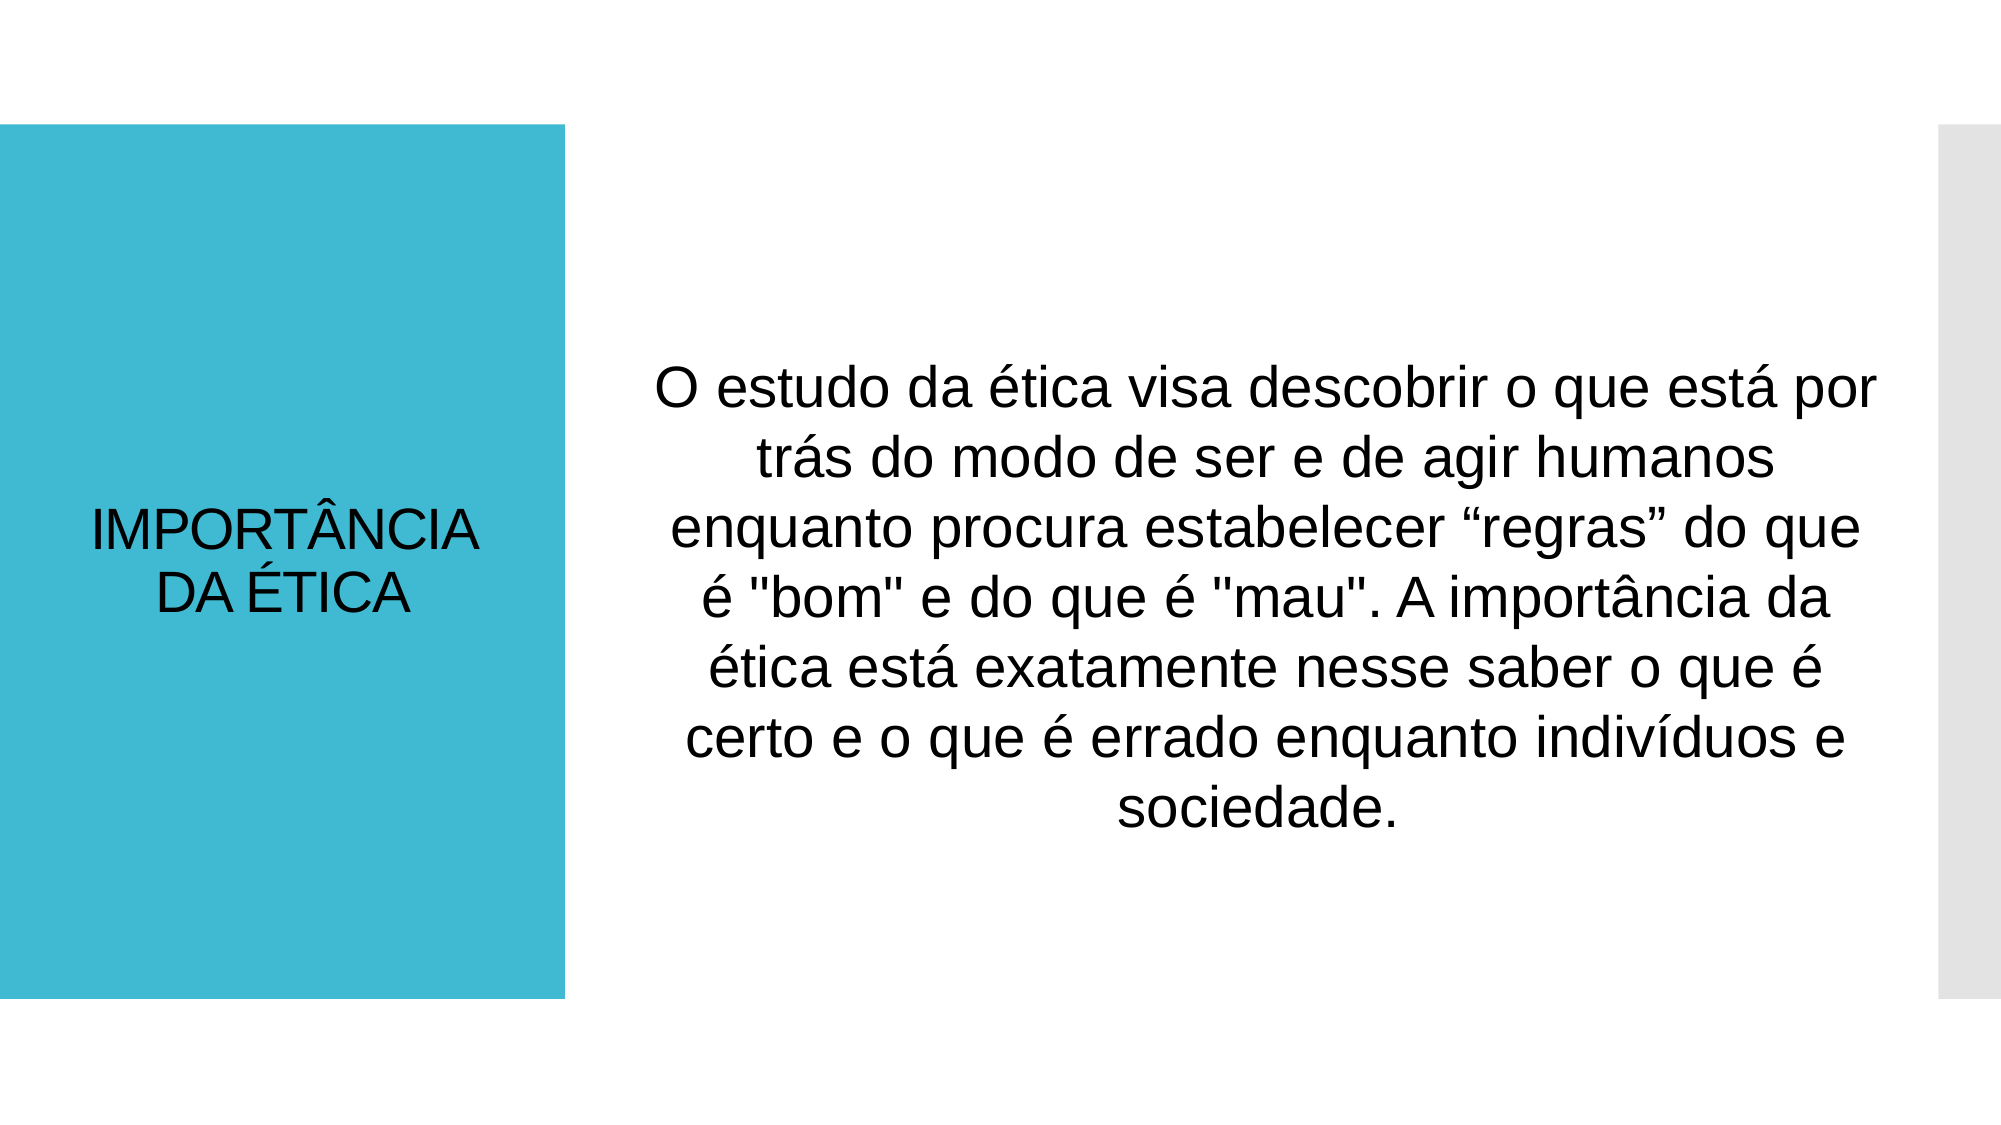

# IMPORTÂNCIA DA ÉTICA
O estudo da ética visa descobrir o que está por trás do modo de ser e de agir humanos enquanto procura estabelecer “regras” do que é "bom" e do que é "mau". A importância da ética está exatamente nesse saber o que é certo e o que é errado enquanto indivíduos e sociedade.